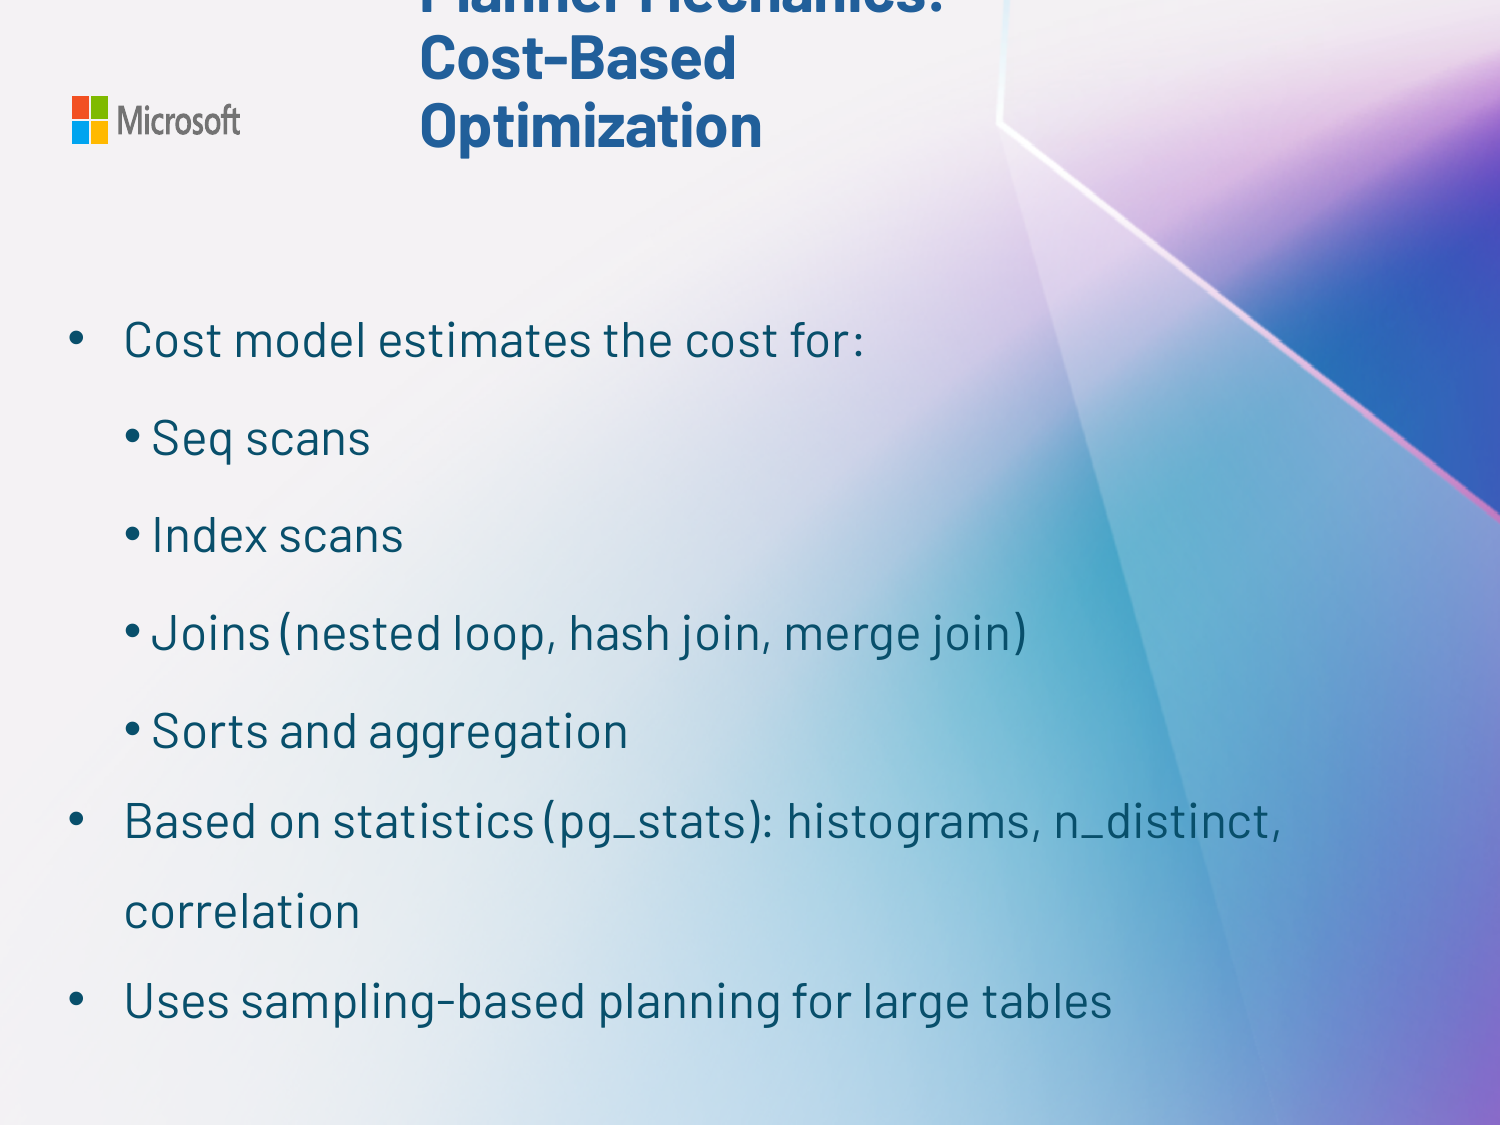

# Planner Mechanics: Cost-Based Optimization
Cost model estimates the cost for:
Seq scans
Index scans
Joins (nested loop, hash join, merge join)
Sorts and aggregation
Based on statistics (pg_stats): histograms, n_distinct, correlation
Uses sampling-based planning for large tables